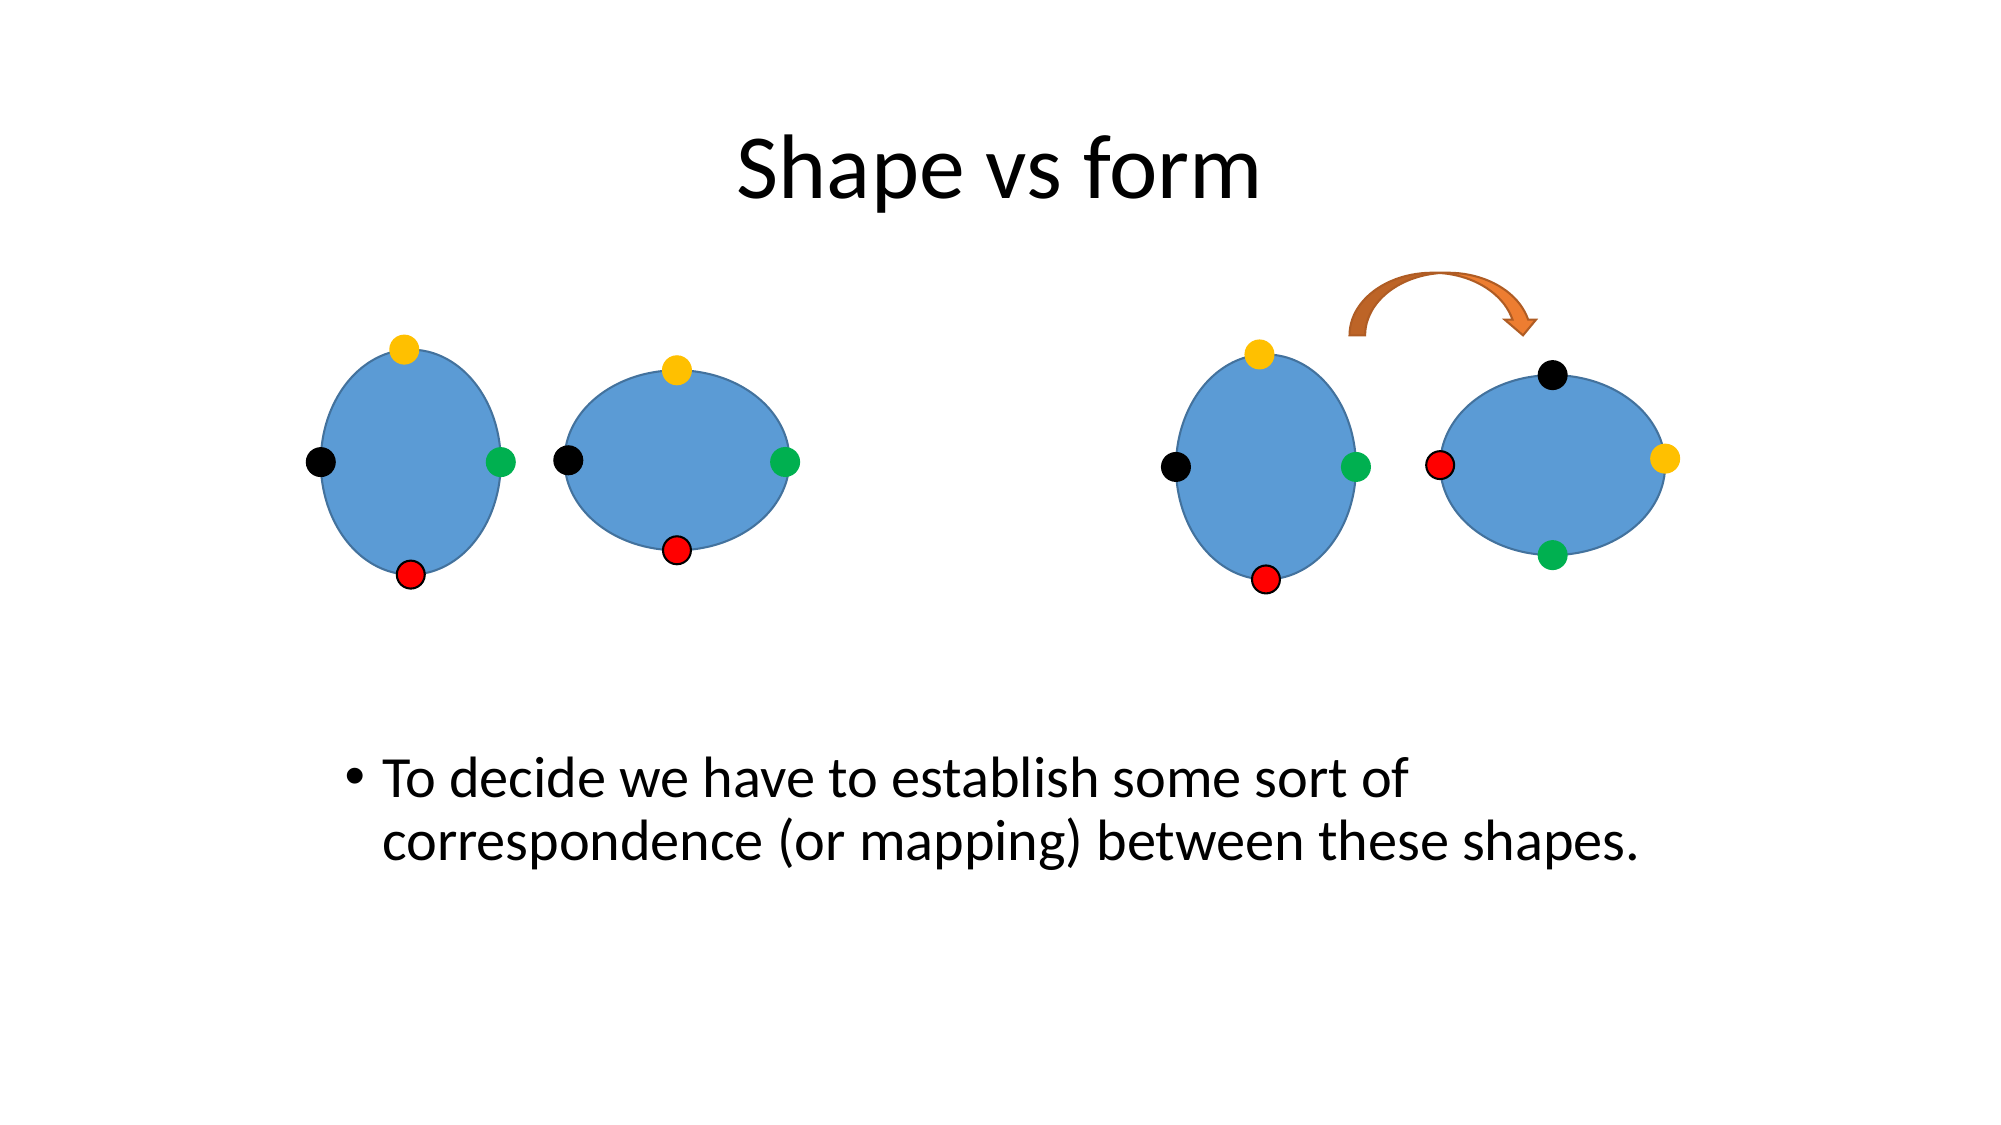

# Shape vs form

To decide we have to establish some sort of correspondence (or mapping) between these shapes.